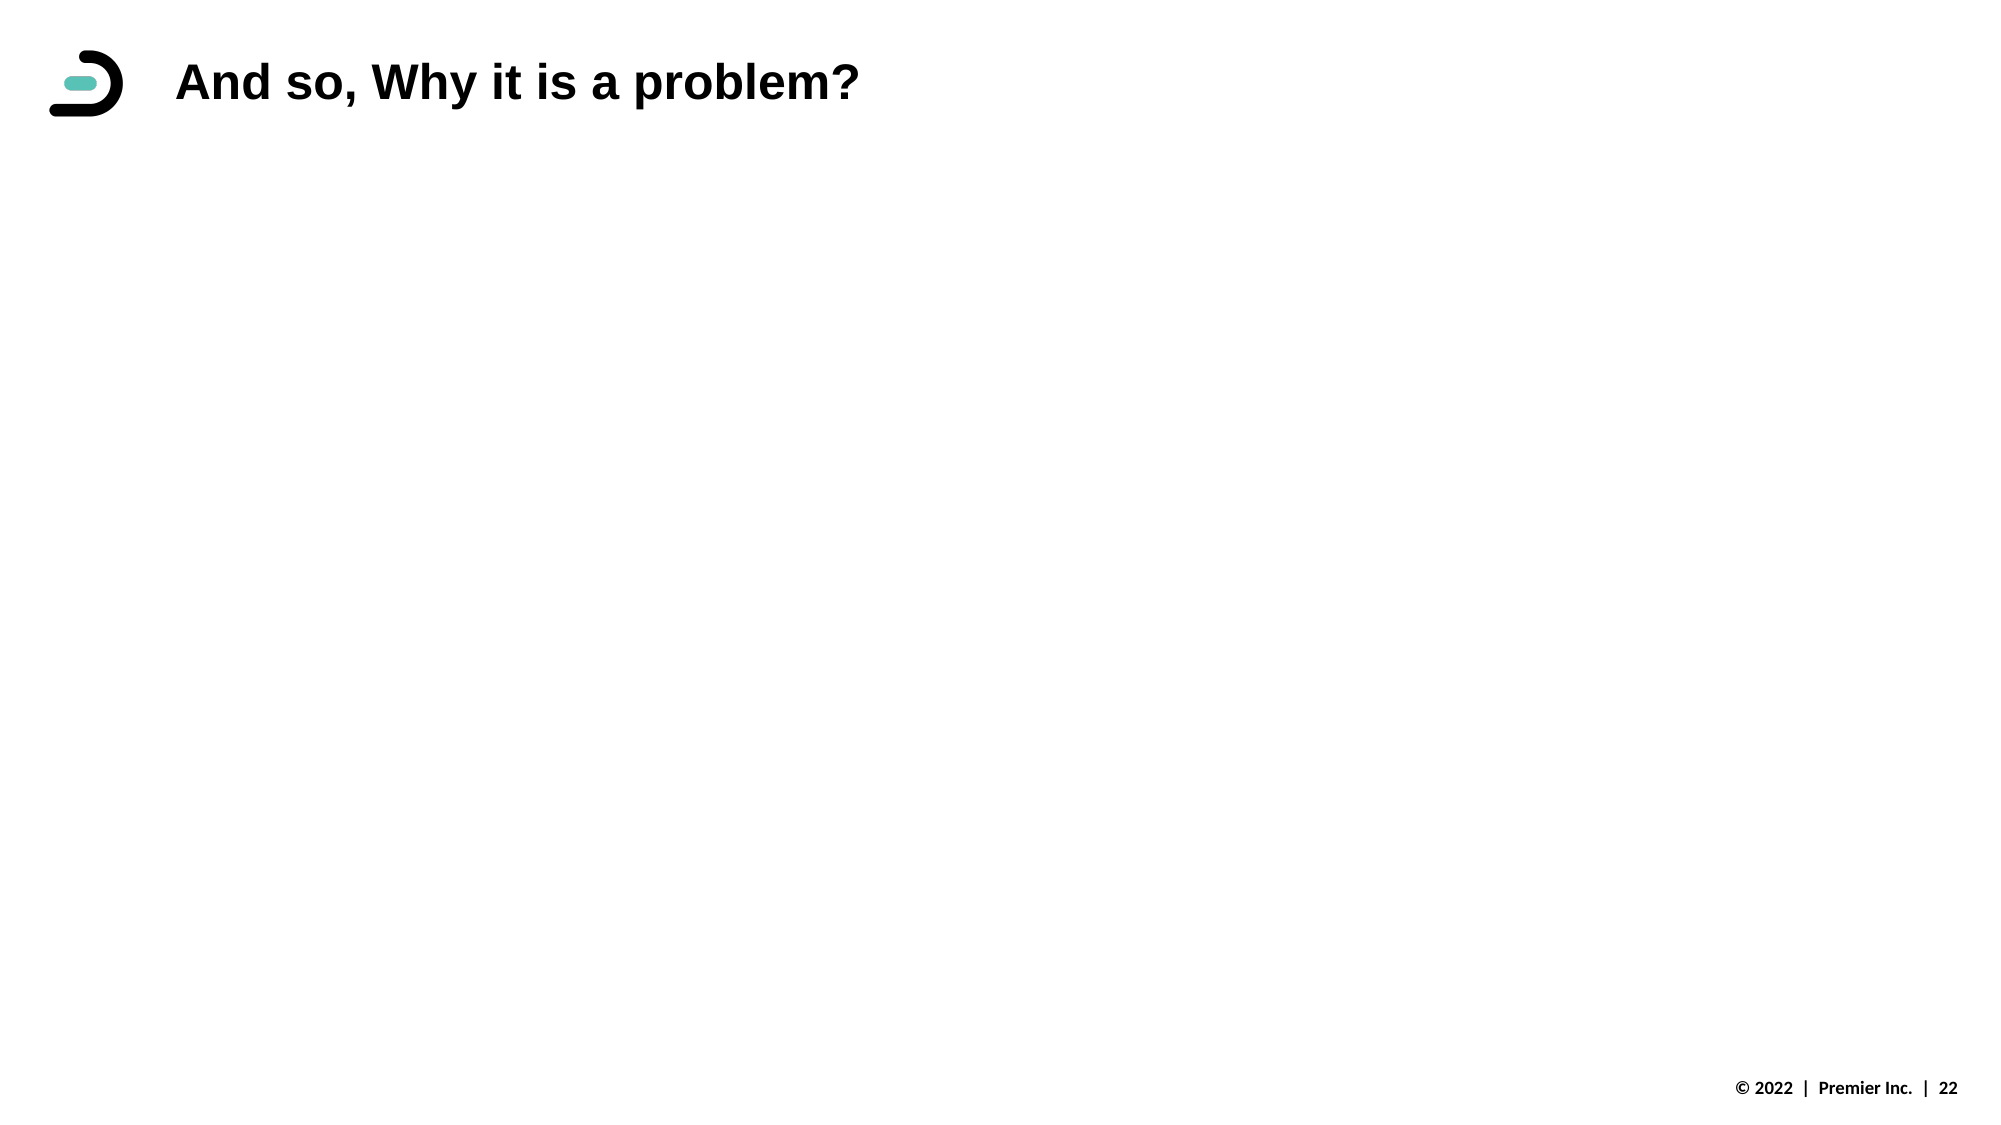

# And so, Why it is a problem?